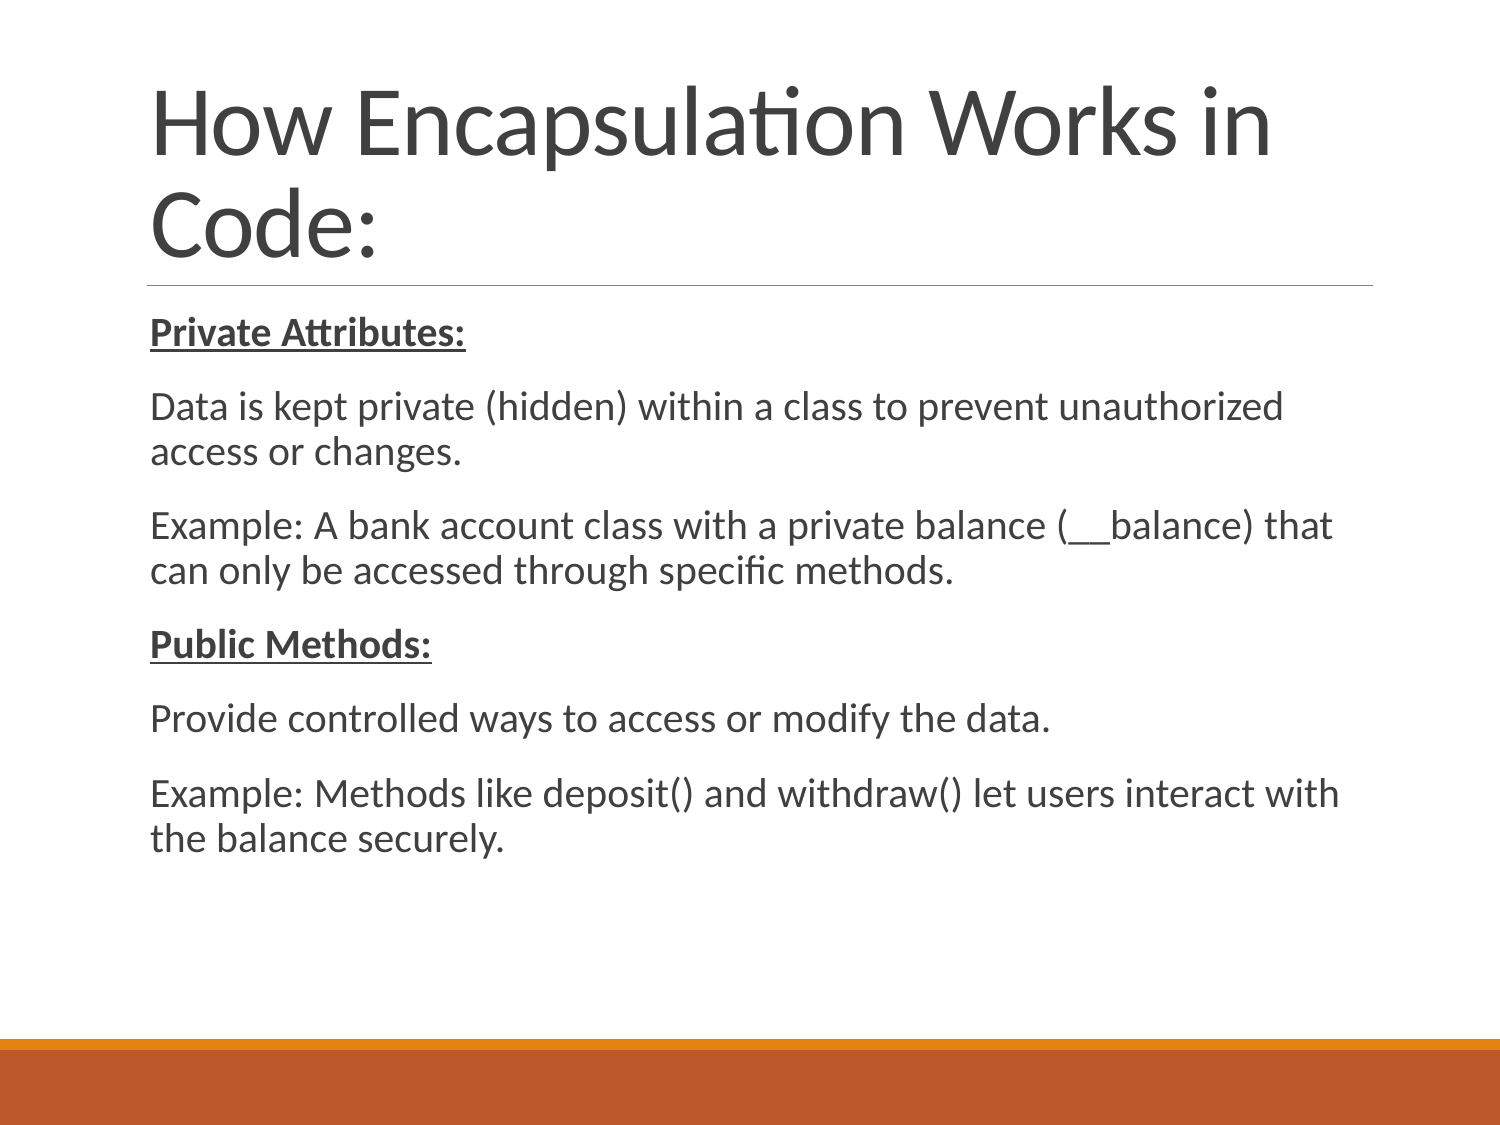

# How Encapsulation Works in Code:
Private Attributes:
Data is kept private (hidden) within a class to prevent unauthorized access or changes.
Example: A bank account class with a private balance (__balance) that can only be accessed through specific methods.
Public Methods:
Provide controlled ways to access or modify the data.
Example: Methods like deposit() and withdraw() let users interact with the balance securely.